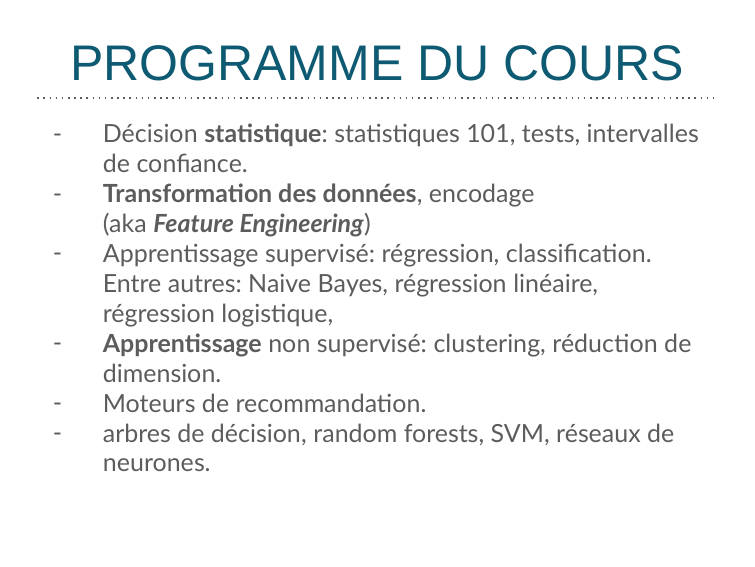

# PROGRAMME DU COURS
Décision statistique: statistiques 101, tests, intervalles de confiance.
Transformation des données, encodage
(aka Feature Engineering)
Apprentissage supervisé: régression, classification. Entre autres: Naive Bayes, régression linéaire, régression logistique,
Apprentissage non supervisé: clustering, réduction de dimension.
Moteurs de recommandation.
arbres de décision, random forests, SVM, réseaux de neurones.